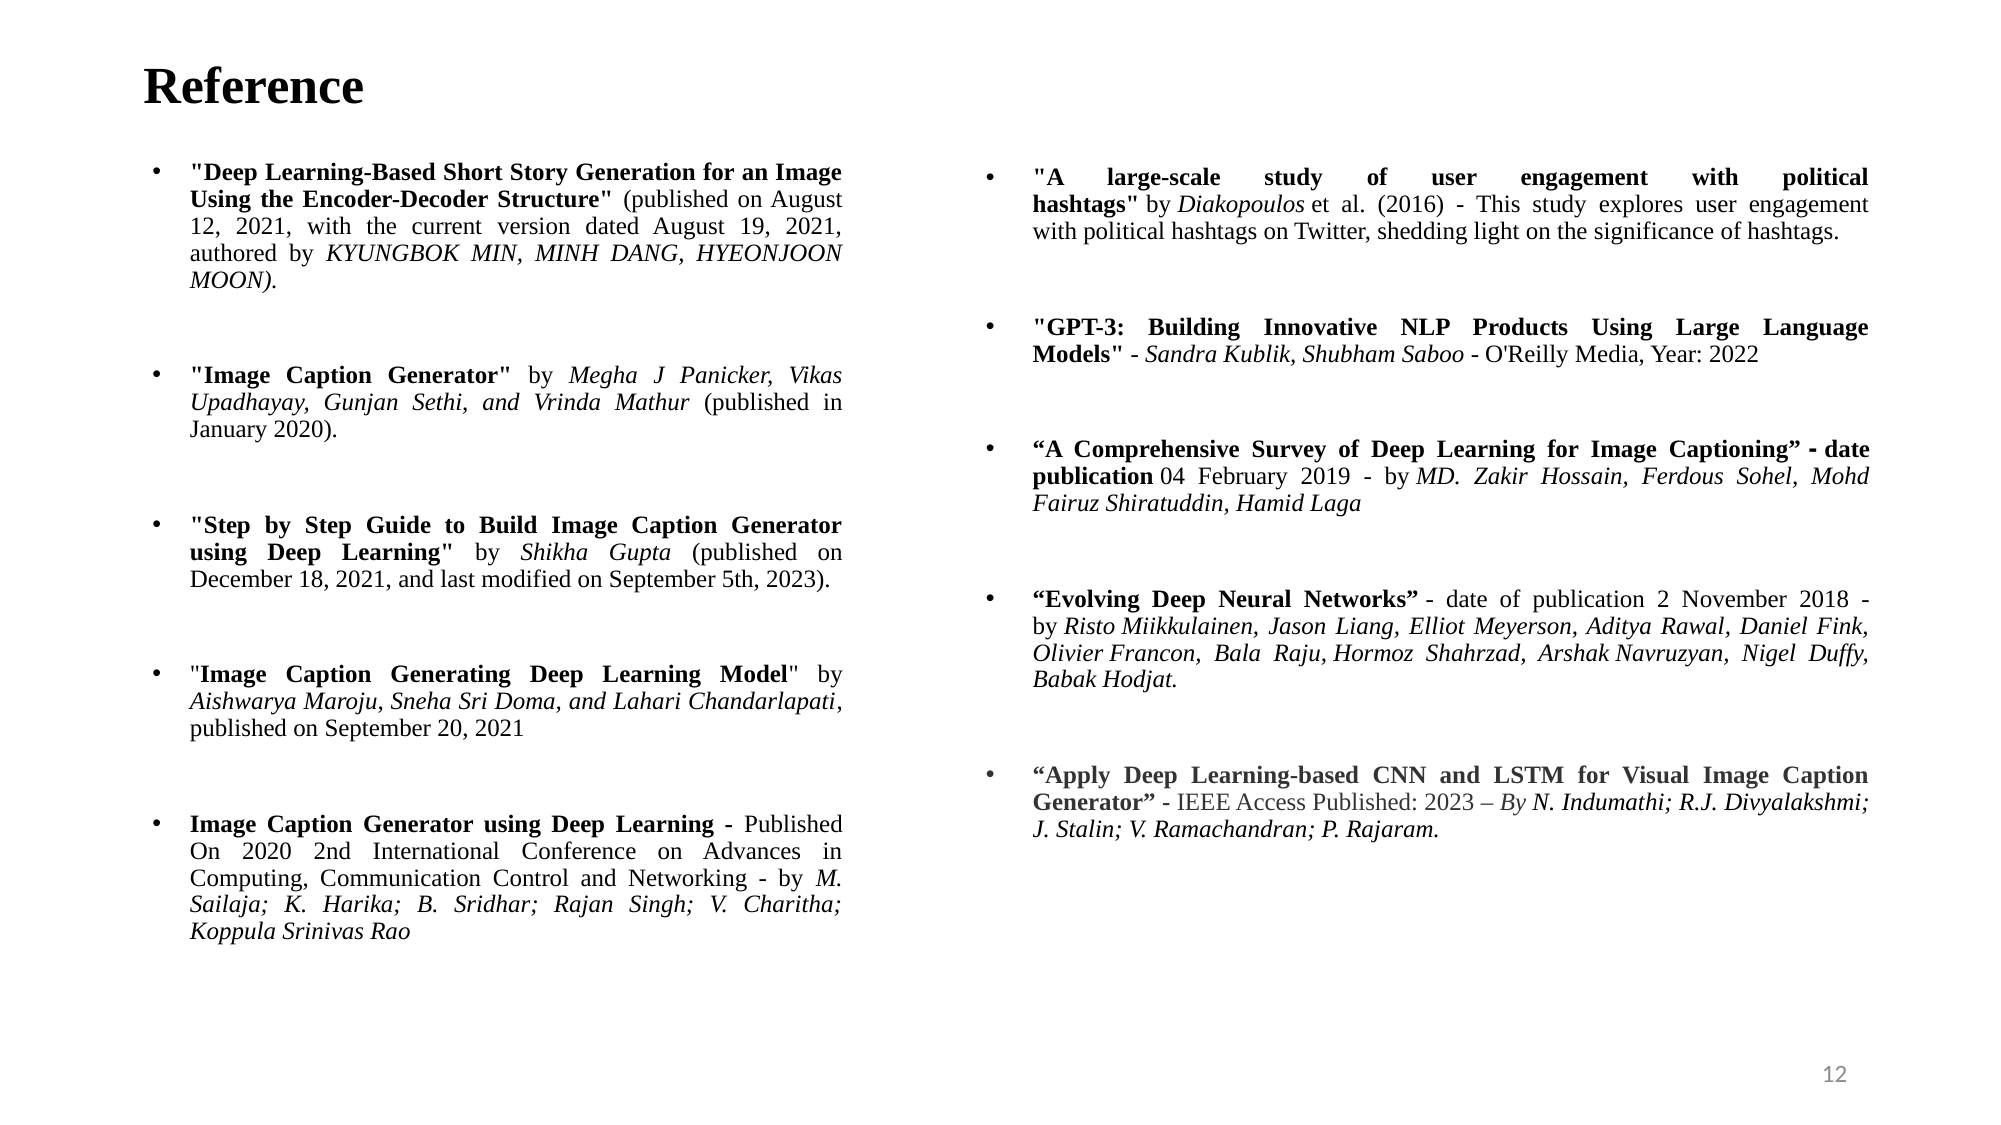

# Reference
"Deep Learning-Based Short Story Generation for an Image Using the Encoder-Decoder Structure" (published on August 12, 2021, with the current version dated August 19, 2021, authored by KYUNGBOK MIN, MINH DANG, HYEONJOON MOON).

"Image Caption Generator" by Megha J Panicker, Vikas Upadhayay, Gunjan Sethi, and Vrinda Mathur (published in January 2020).

"Step by Step Guide to Build Image Caption Generator using Deep Learning" by Shikha Gupta (published on December 18, 2021, and last modified on September 5th, 2023).

"Image Caption Generating Deep Learning Model" by Aishwarya Maroju, Sneha Sri Doma, and Lahari Chandarlapati, published on September 20, 2021

Image Caption Generator using Deep Learning - Published On 2020 2nd International Conference on Advances in Computing, Communication Control and Networking - by M. Sailaja; K. Harika; B. Sridhar; Rajan Singh; V. Charitha; Koppula Srinivas Rao

"A large-scale study of user engagement with political hashtags" by Diakopoulos et al. (2016) - This study explores user engagement with political hashtags on Twitter, shedding light on the significance of hashtags.

"GPT-3: Building Innovative NLP Products Using Large Language Models" - Sandra Kublik, Shubham Saboo - O'Reilly Media, Year: 2022

“A Comprehensive Survey of Deep Learning for Image Captioning” - date publication 04 February 2019 - by MD. Zakir Hossain, Ferdous Sohel, Mohd Fairuz Shiratuddin, Hamid Laga

“Evolving Deep Neural Networks” - date of publication 2 November 2018 - by Risto Miikkulainen, Jason Liang, Elliot Meyerson, Aditya Rawal, Daniel Fink, Olivier Francon, Bala Raju, Hormoz Shahrzad, Arshak Navruzyan, Nigel Duffy, Babak Hodjat.

“Apply Deep Learning-based CNN and LSTM for Visual Image Caption Generator” - IEEE Access Published: 2023 – By N. Indumathi; R.J. Divyalakshmi; J. Stalin; V. Ramachandran; P. Rajaram.
12